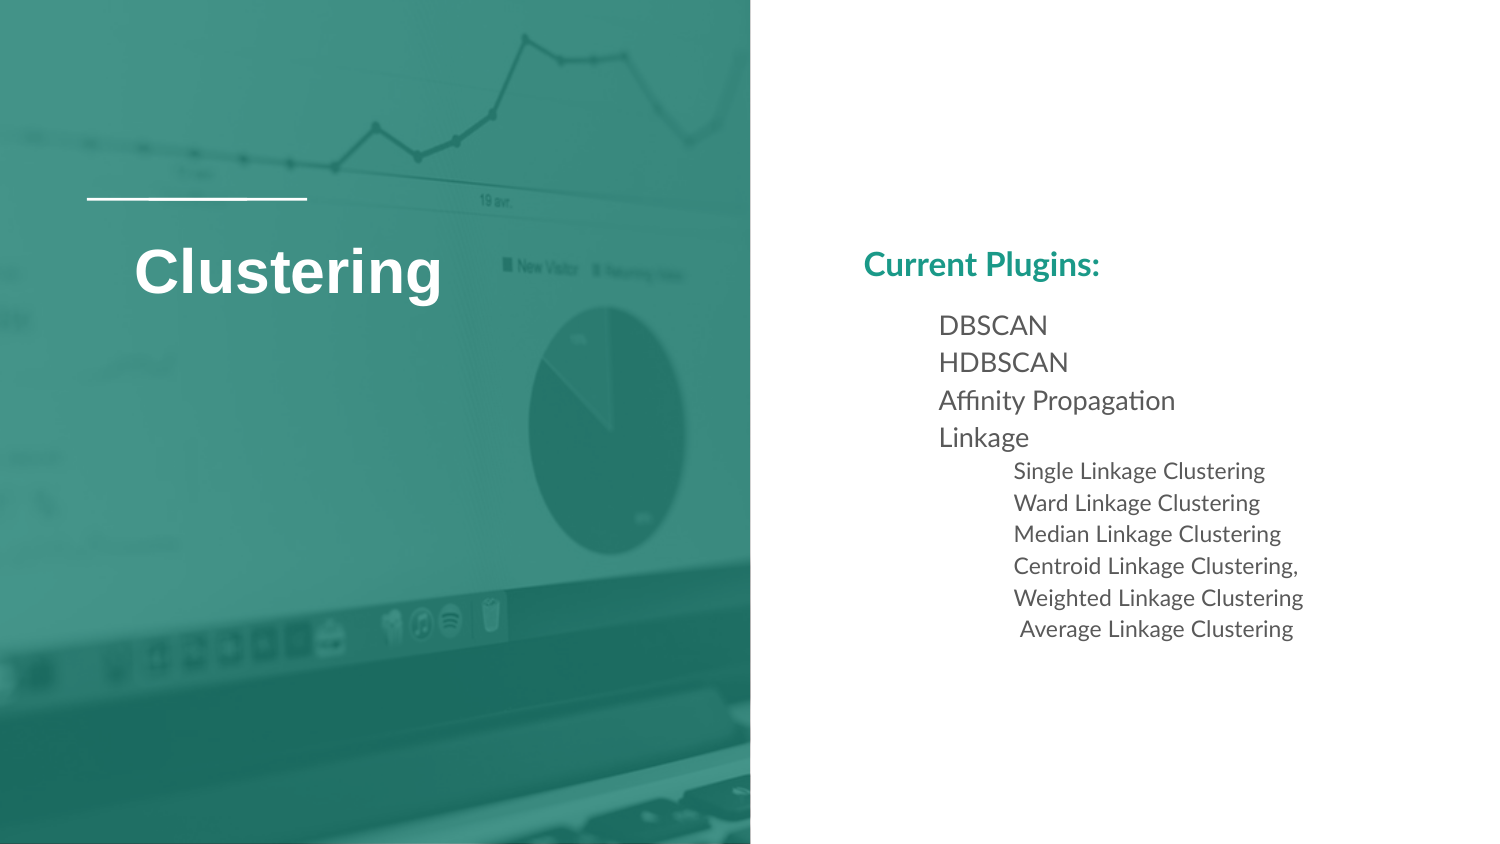

# Clustering

Current Plugins:
DBSCAN
HDBSCAN
Affinity Propagation
Linkage
Single Linkage Clustering
Ward Linkage Clustering
Median Linkage Clustering
Centroid Linkage Clustering,
Weighted Linkage Clustering
 Average Linkage Clustering